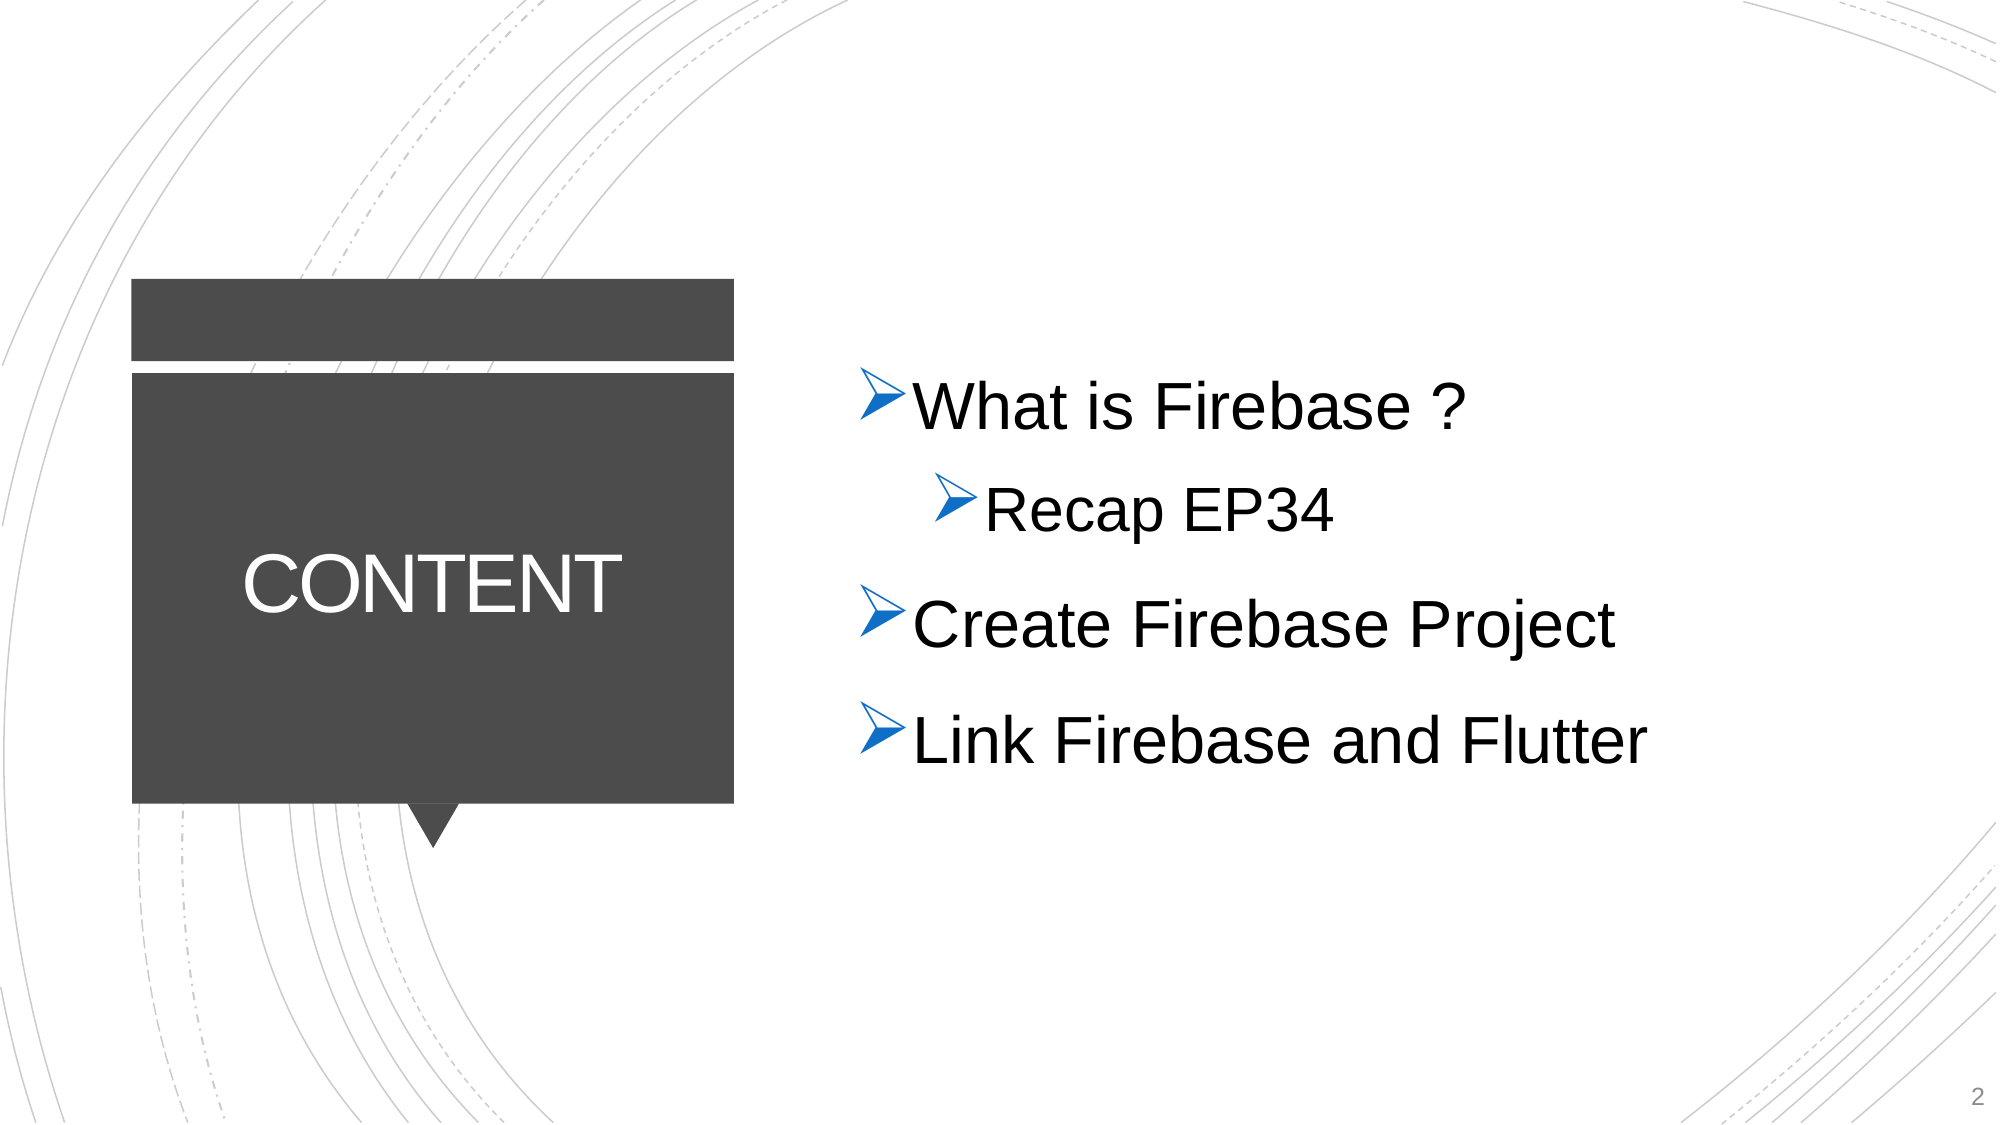

What is Firebase ?
Recap EP34
Create Firebase Project
Link Firebase and Flutter
# CONTENT
2